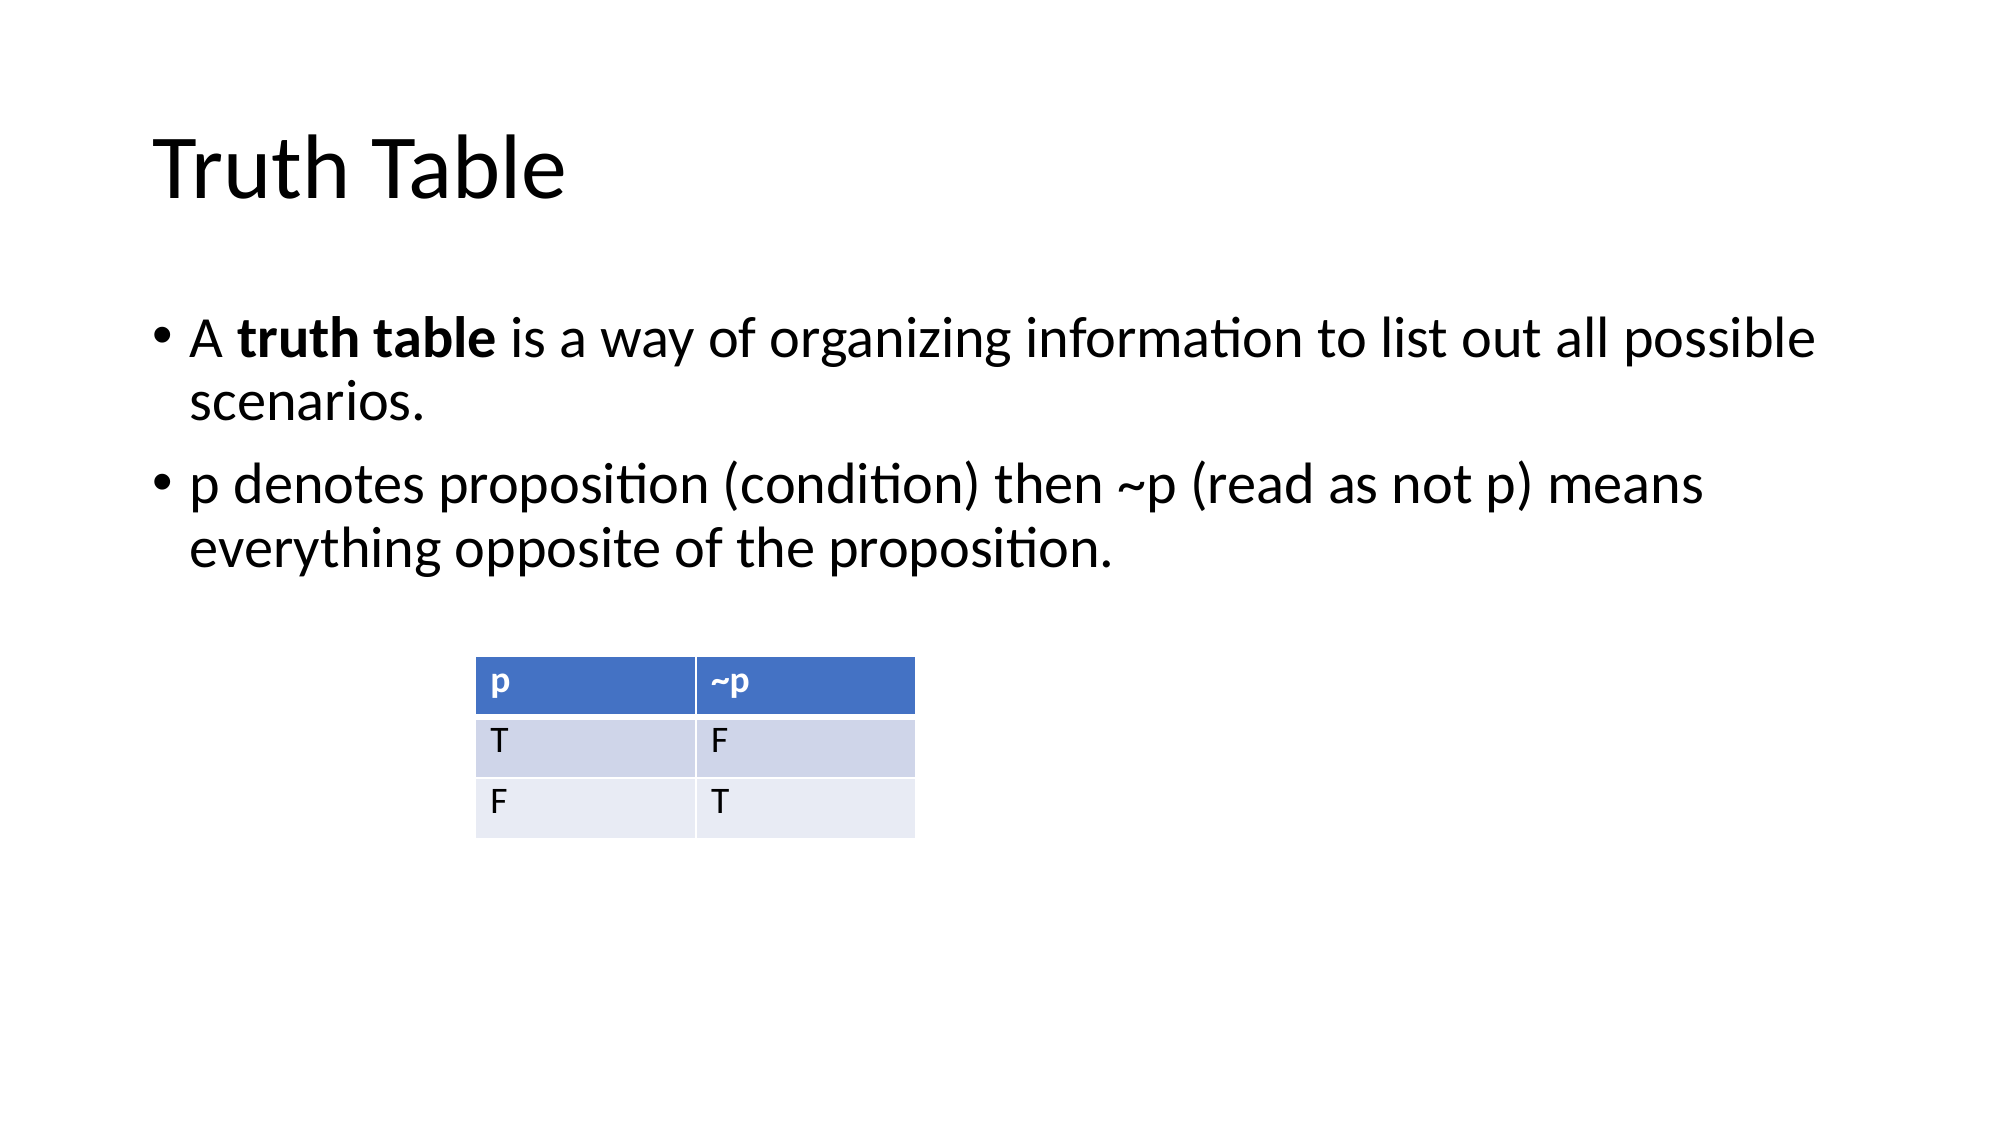

# Truth Table
A truth table is a way of organizing information to list out all possible scenarios.
p denotes proposition (condition) then ~p (read as not p) means everything opposite of the proposition.

| p | ~p |
| --- | --- |
| T | F |
| F | T |